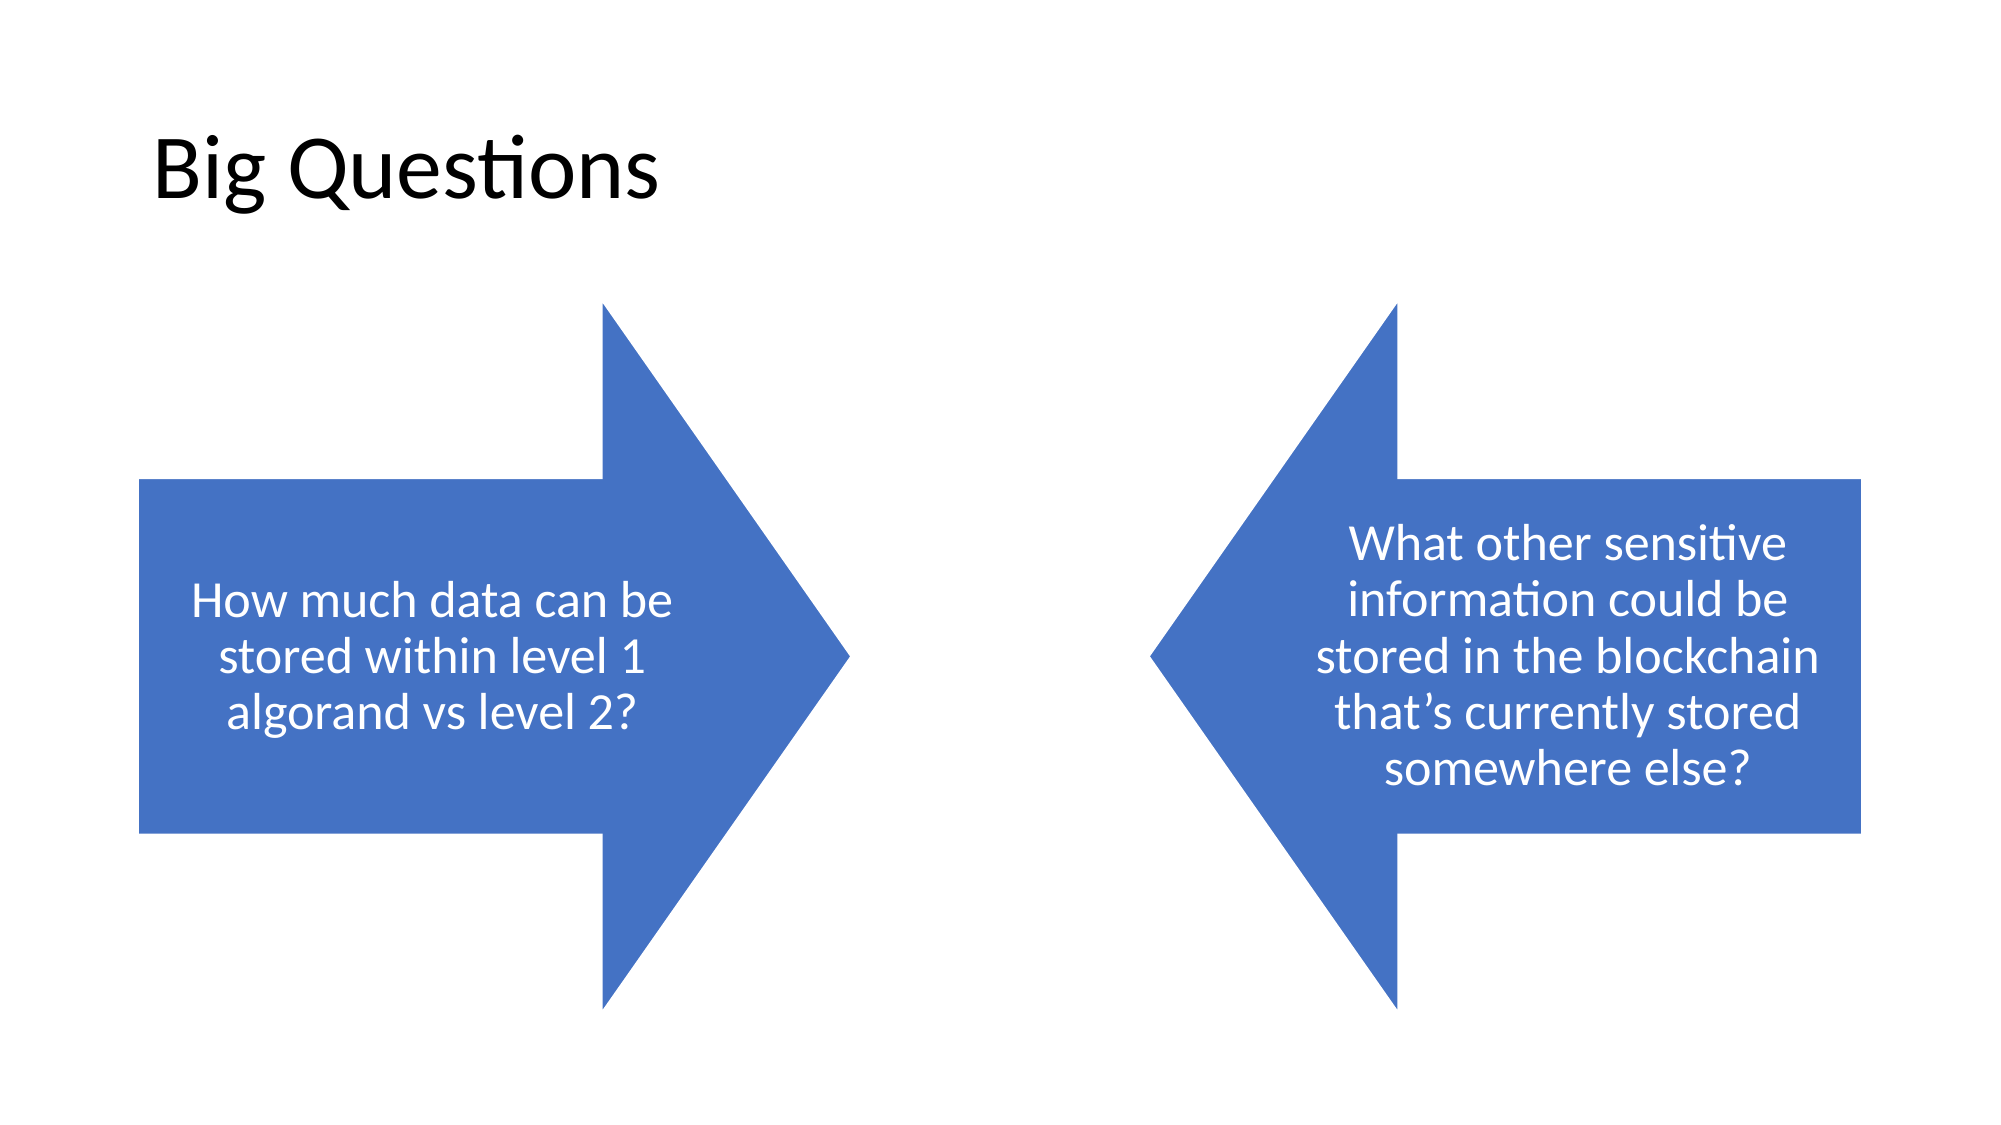

# Big Questions
How much data can be stored within level 1 algorand vs level 2?
What other sensitive information could be stored in the blockchain that’s currently stored somewhere else?